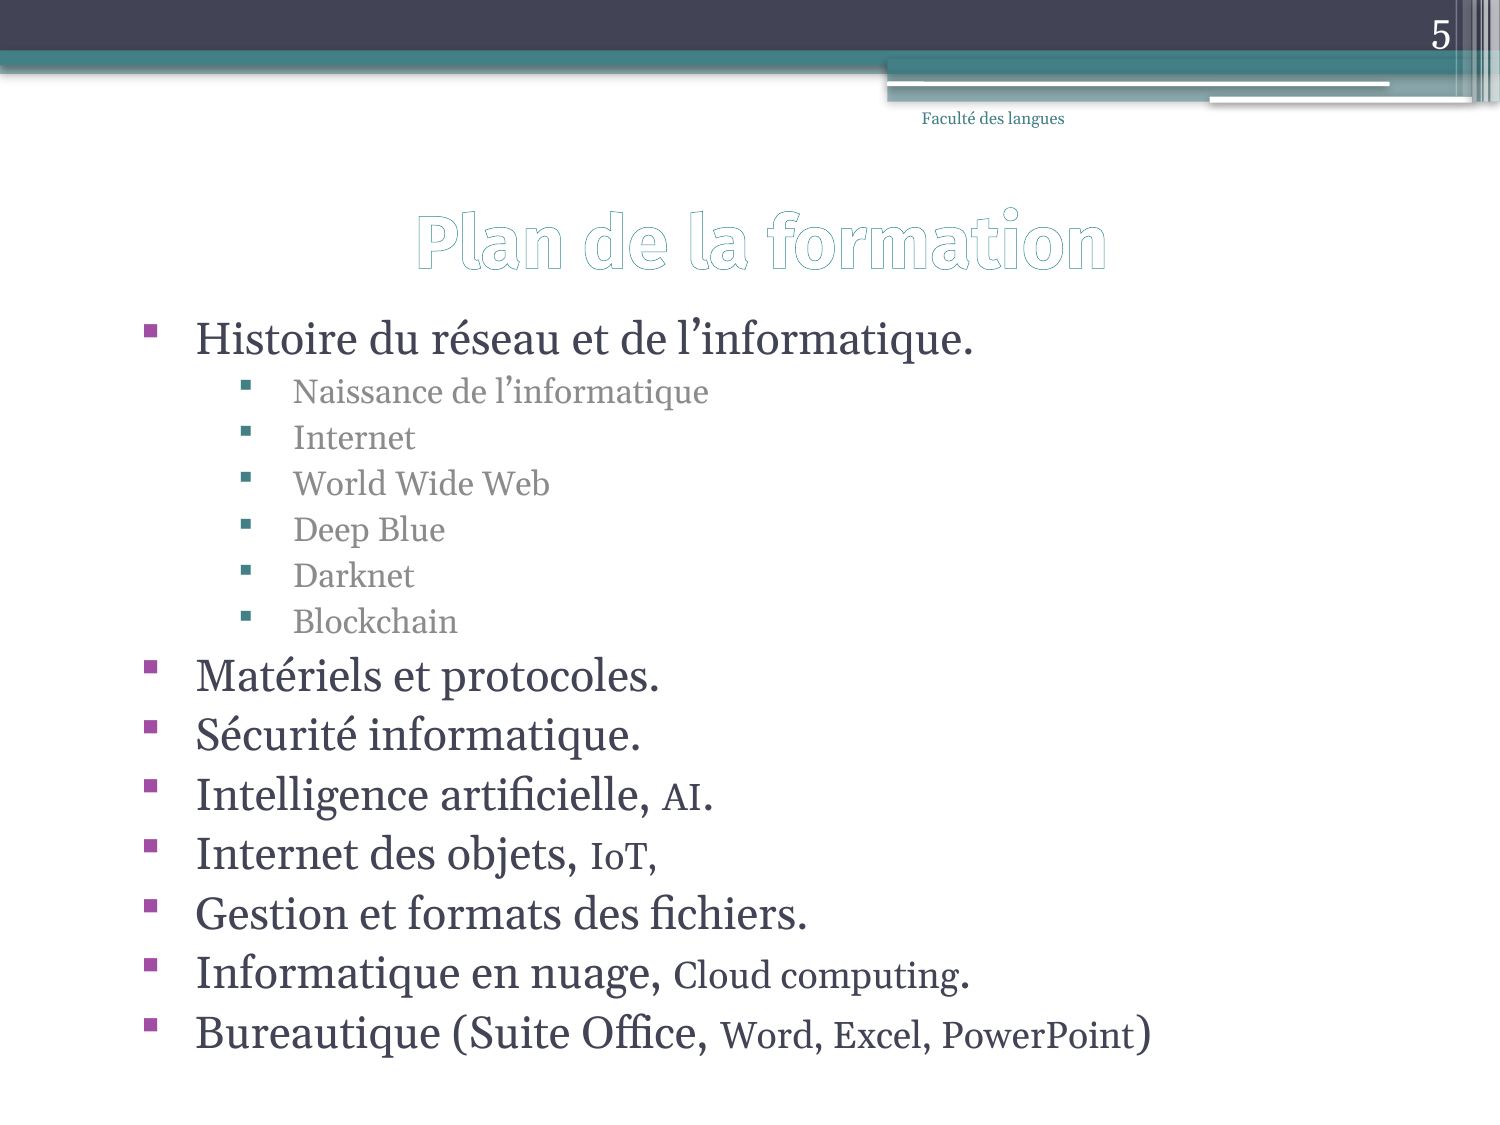

5
Faculté des langues
# Plan de la formation
Histoire du réseau et de l’informatique.
Naissance de l’informatique
Internet
World Wide Web
Deep Blue
Darknet
Blockchain
Matériels et protocoles.
Sécurité informatique.
Intelligence artificielle, AI.
Internet des objets, IoT,
Gestion et formats des fichiers.
Informatique en nuage, Cloud computing.
Bureautique (Suite Office, Word, Excel, PowerPoint)